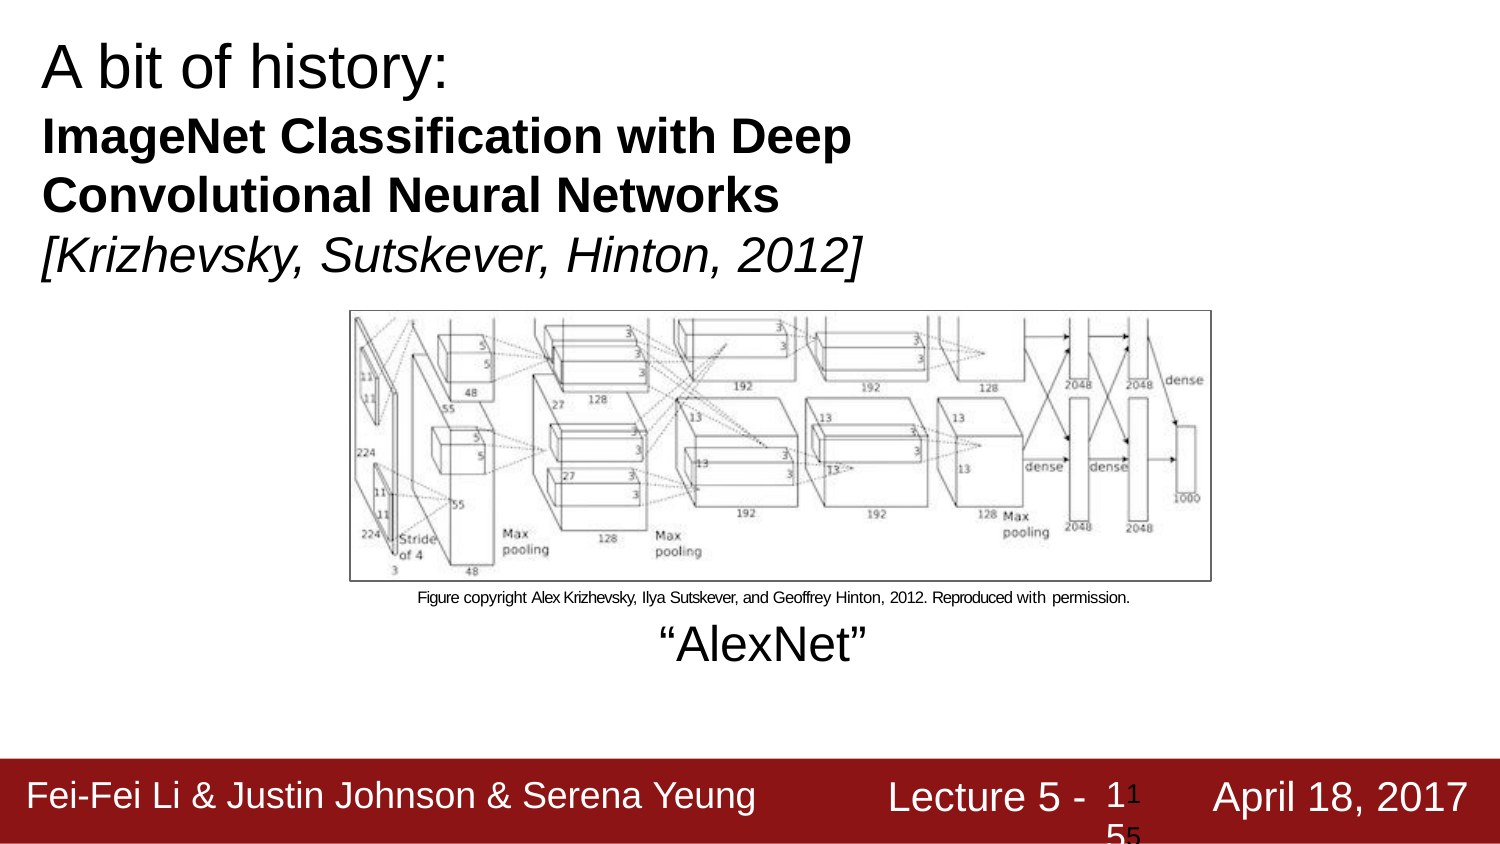

# A bit of history:
ImageNet Classification with Deep  Convolutional Neural Networks  [Krizhevsky, Sutskever, Hinton, 2012]

Figure copyright Alex Krizhevsky, Ilya Sutskever, and Geoffrey Hinton, 2012. Reproduced with permission.
“AlexNet”
Lecture 5 -
April 18, 2017
Fei-Fei Li & Justin Johnson & Serena Yeung
1155